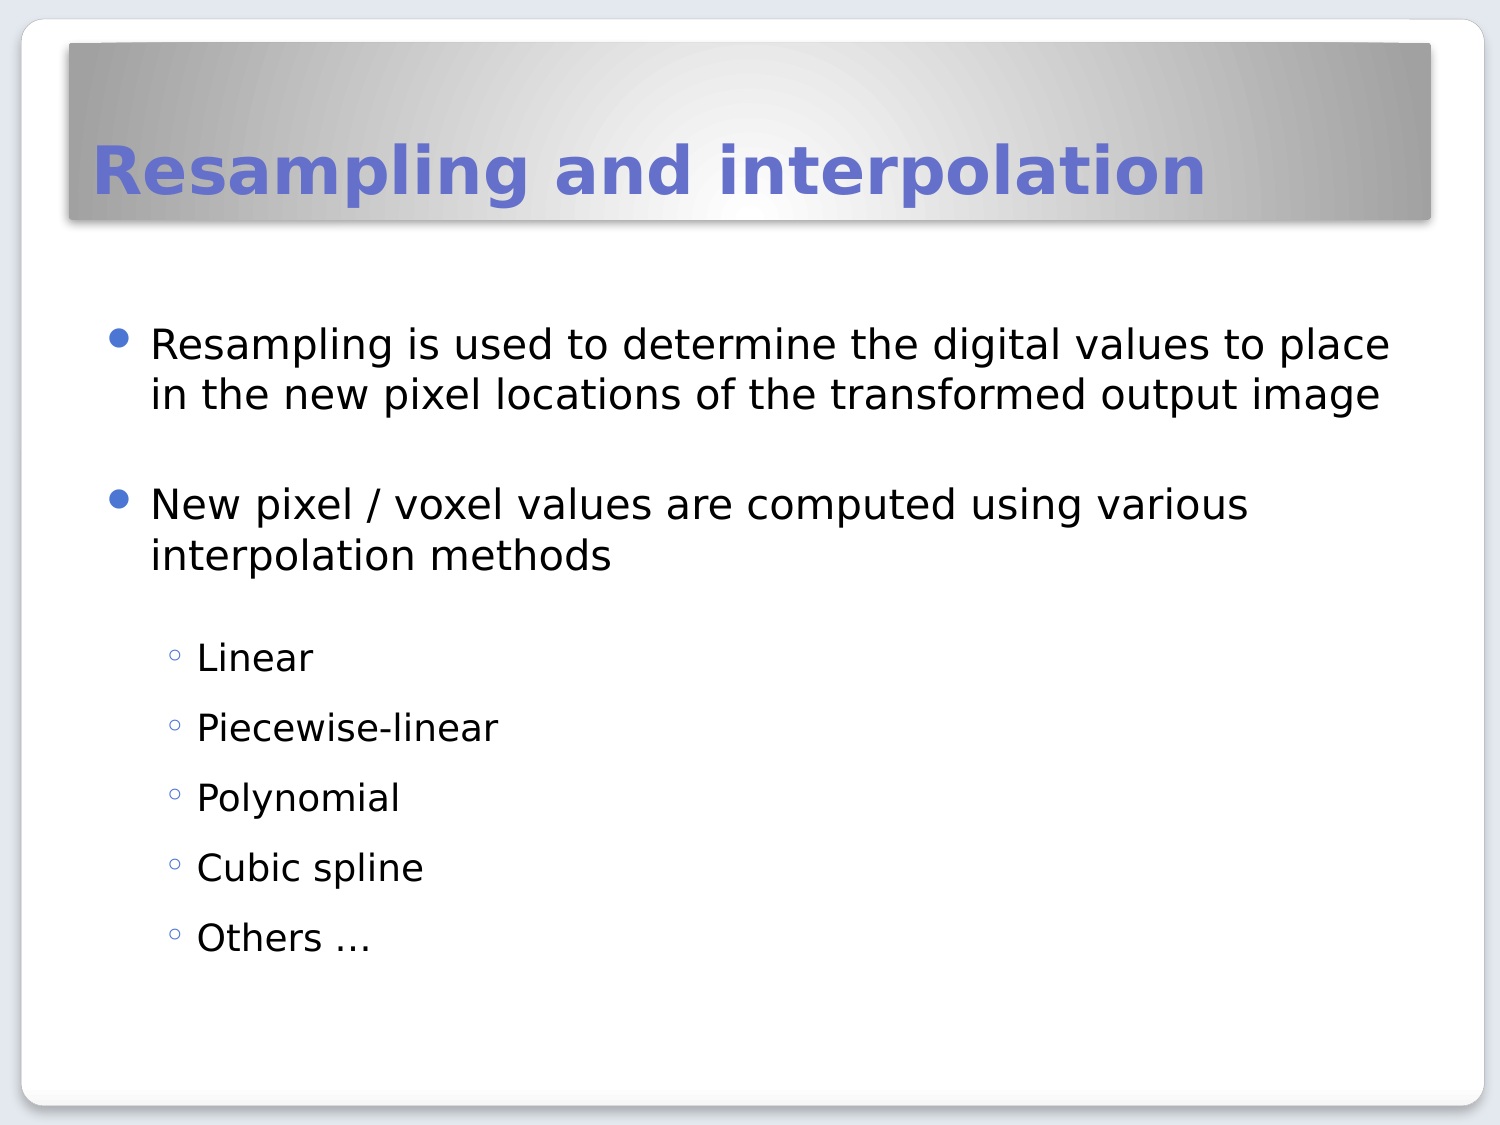

# Resampling and interpolation
Resampling is used to determine the digital values to place in the new pixel locations of the transformed output image

New pixel / voxel values are computed using various interpolation methods

Linear
Piecewise-linear
Polynomial
Cubic spline
Others …